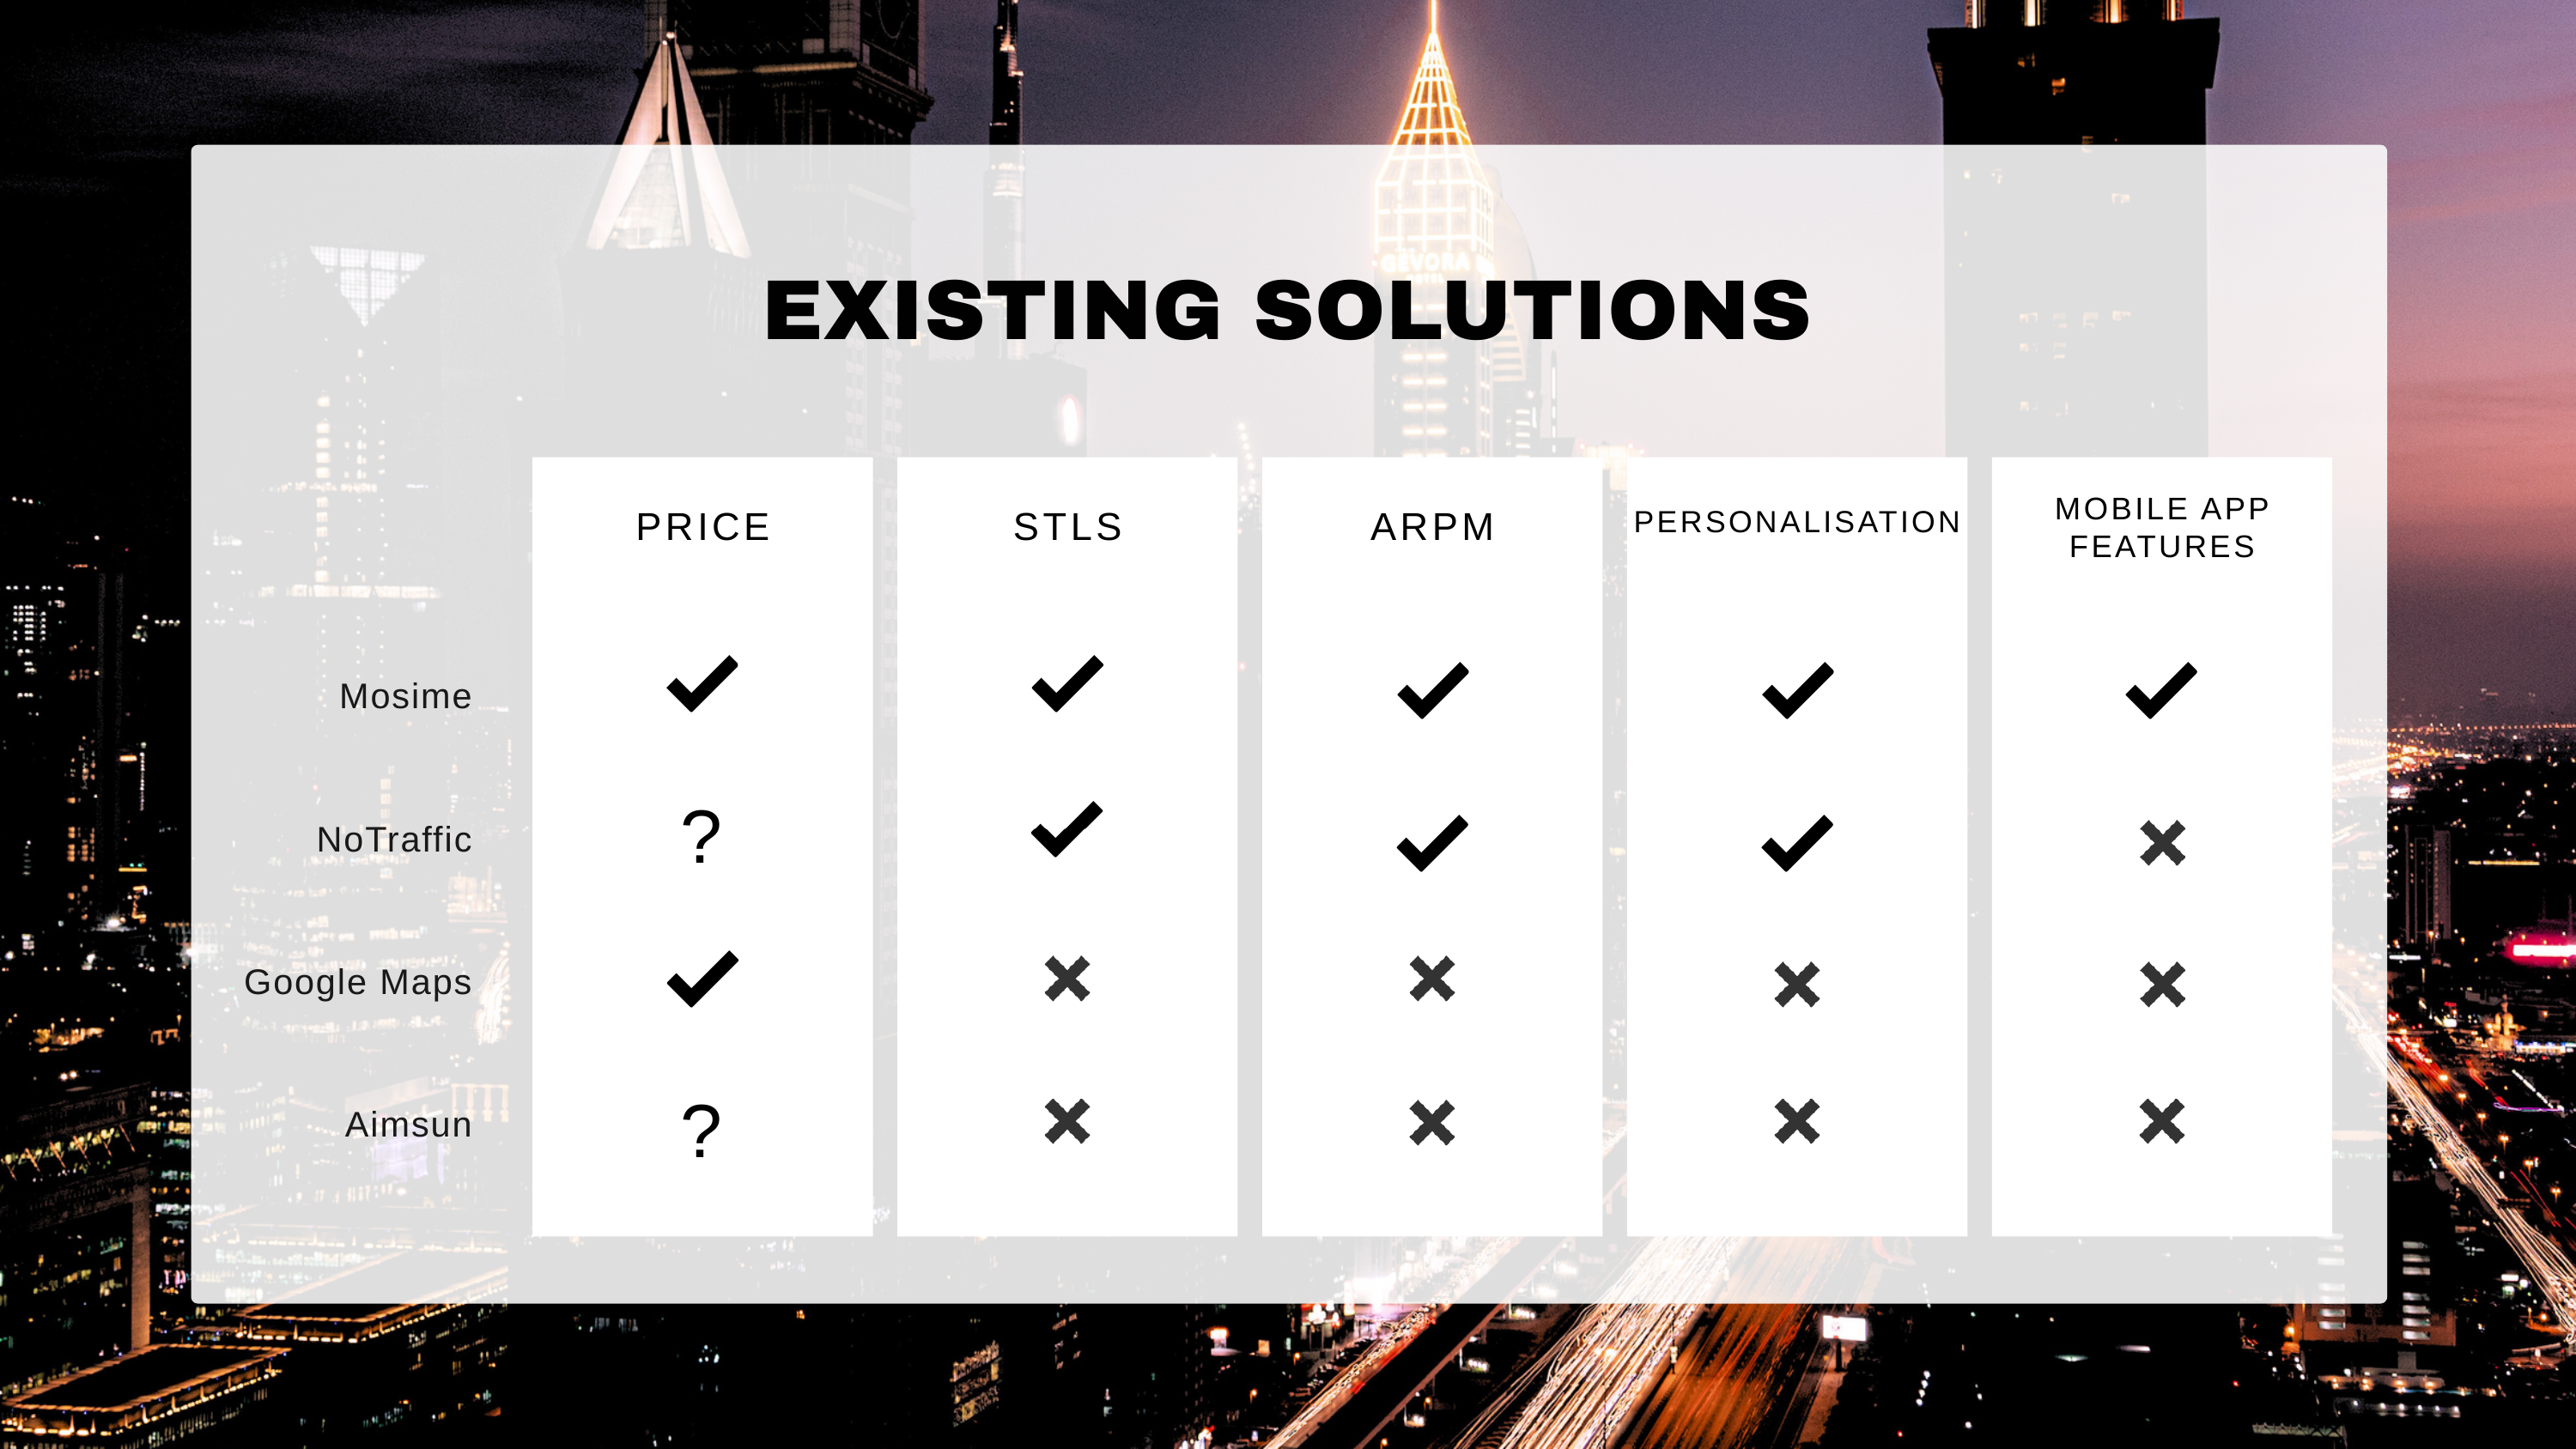

EXISTING SOLUTIONS

MOBILE APP
FEATURES
PRICE
STLS
ARPM
PERSONALISATION

Mosime
?

NoTraffic

Google Maps

?
Aimsun